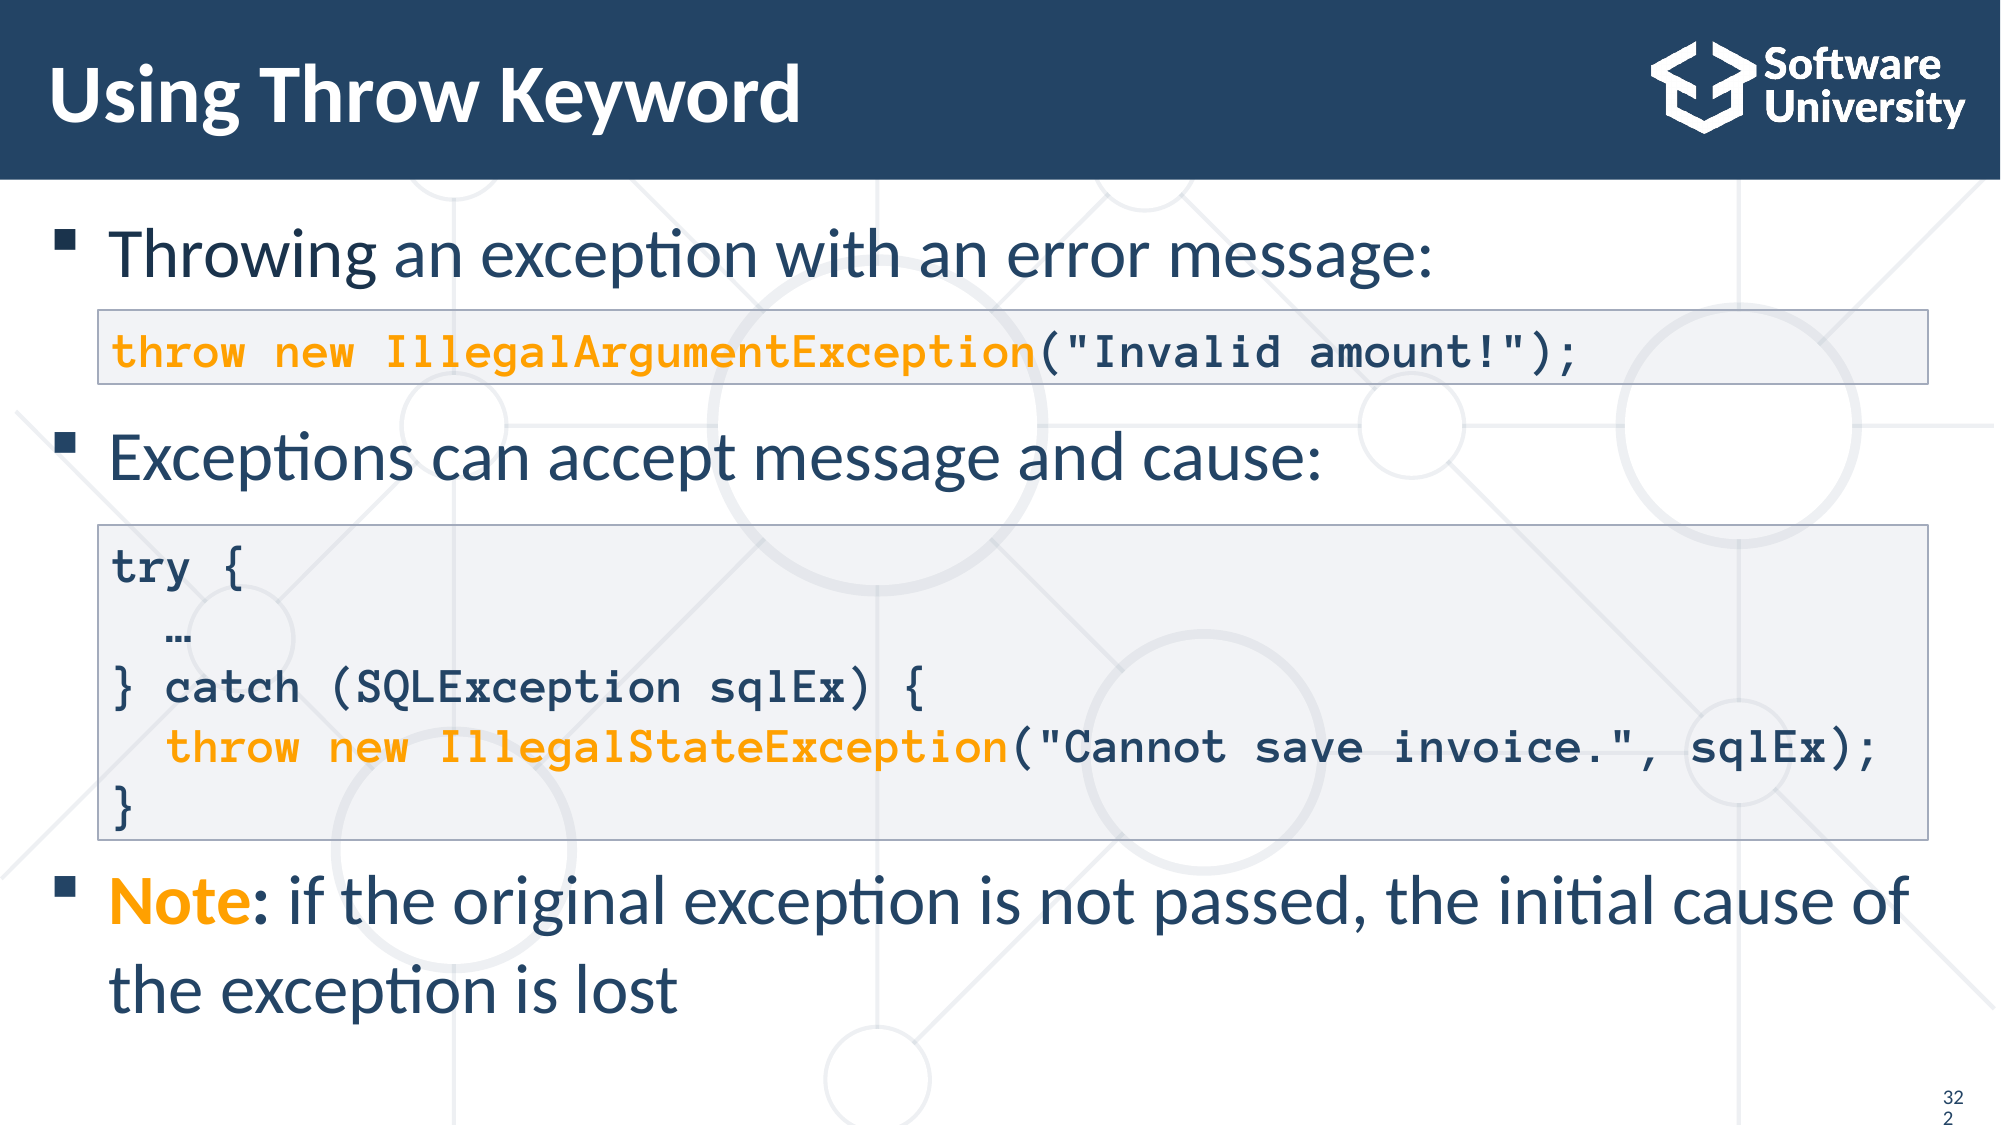

# Using Throw Keyword
Throwing an exception with an error message:

Exceptions can accept message and cause:

Note: if the original exception is not passed, the initial cause of the exception is lost
throw new IllegalArgumentException("Invalid amount!");
try {
  …
} catch (SQLException sqlEx) {
  throw new IllegalStateException("Cannot save invoice.", sqlEx);
}
322